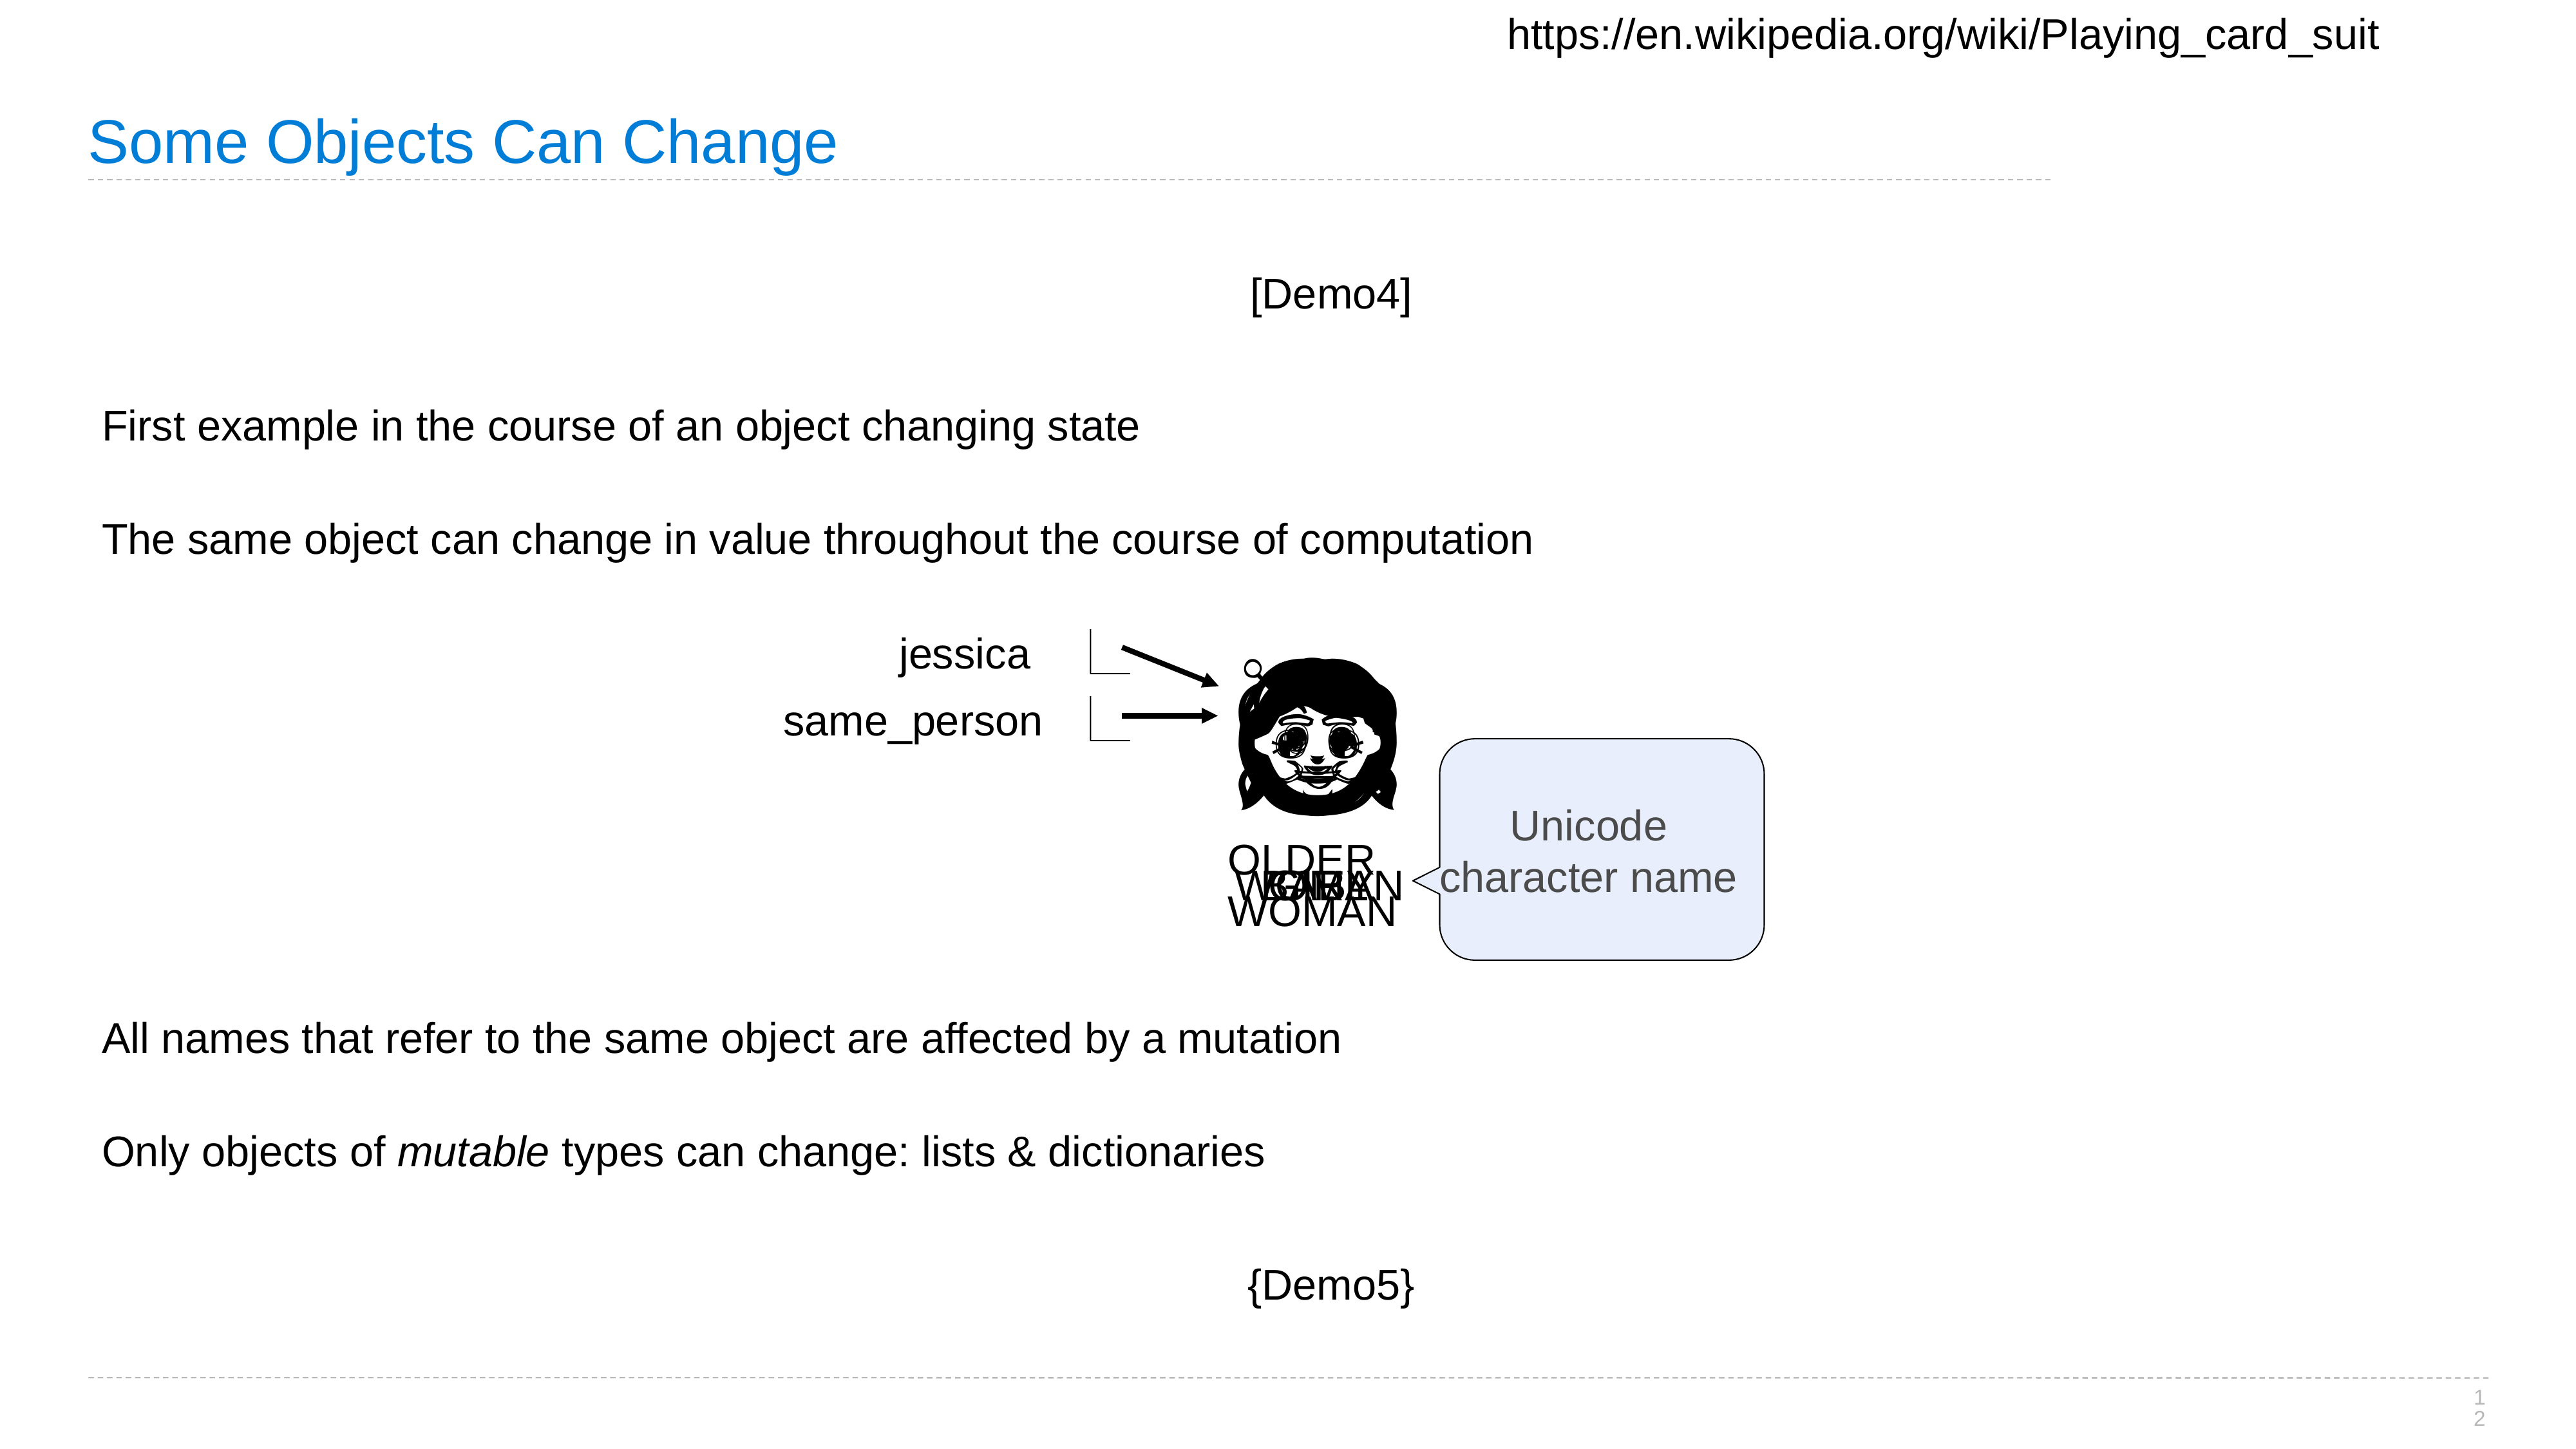

# Some Objects Can Change
https://en.wikipedia.org/wiki/Playing_card_suit

[Demo4]
First example in the course of an object changing state
The same object can change in value throughout the course of computation
👶
👧
GIRL
👩
WOMAN
👵
OLDER
WOMAN
jessica

same_person

Unicode character name
BABY
All names that refer to the same object are affected by a mutation
Only objects of mutable types can change: lists & dictionaries
{Demo5}

12